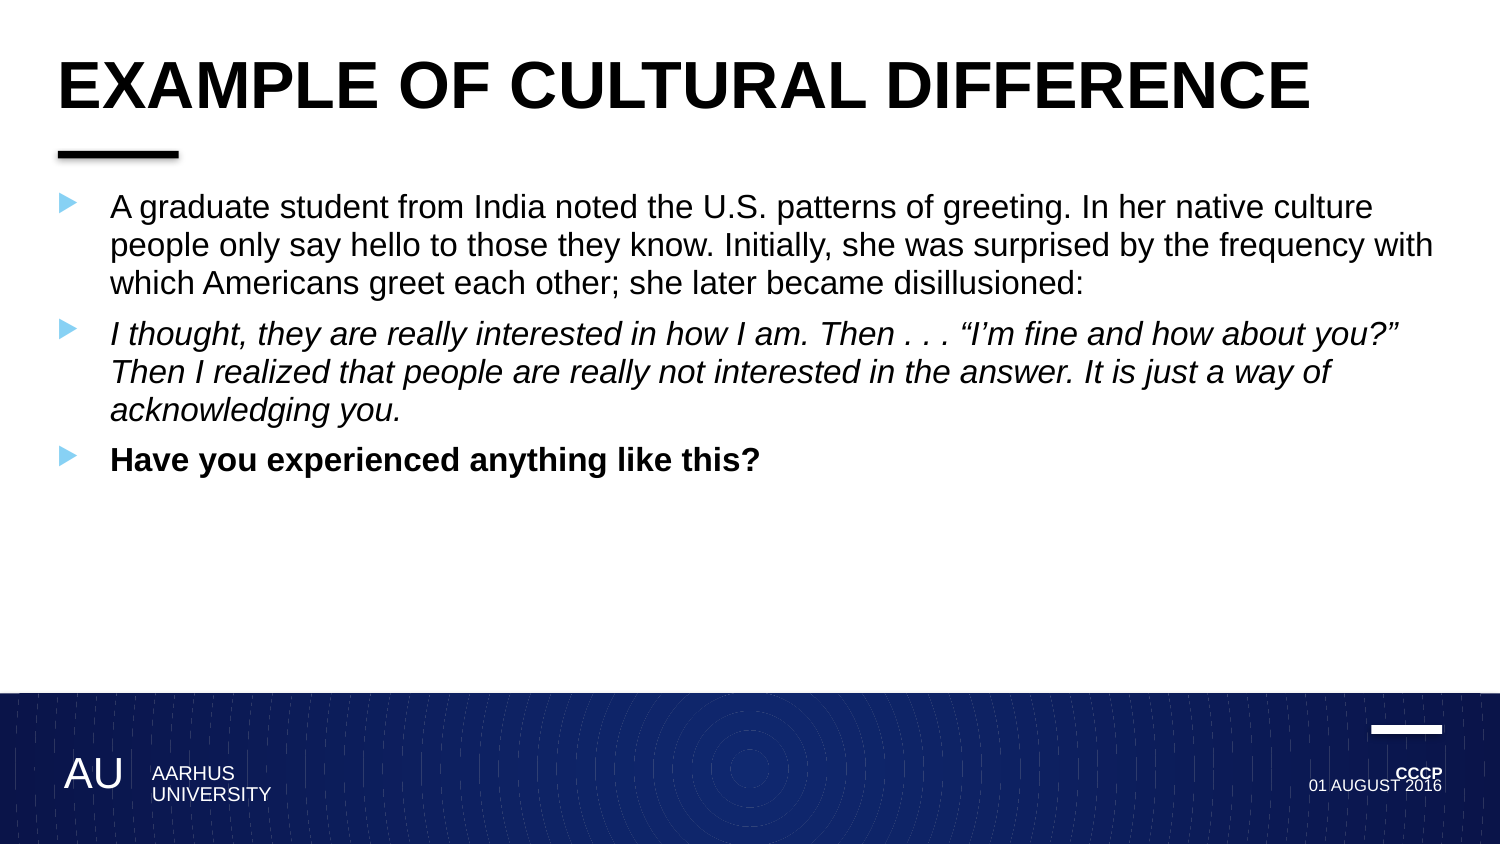

# Example of Cultural difference
A graduate student from India noted the U.S. patterns of greeting. In her native culture people only say hello to those they know. Initially, she was surprised by the frequency with which Americans greet each other; she later became disillusioned:
I thought, they are really interested in how I am. Then . . . “I’m fine and how about you?” Then I realized that people are really not interested in the answer. It is just a way of acknowledging you.
Have you experienced anything like this?